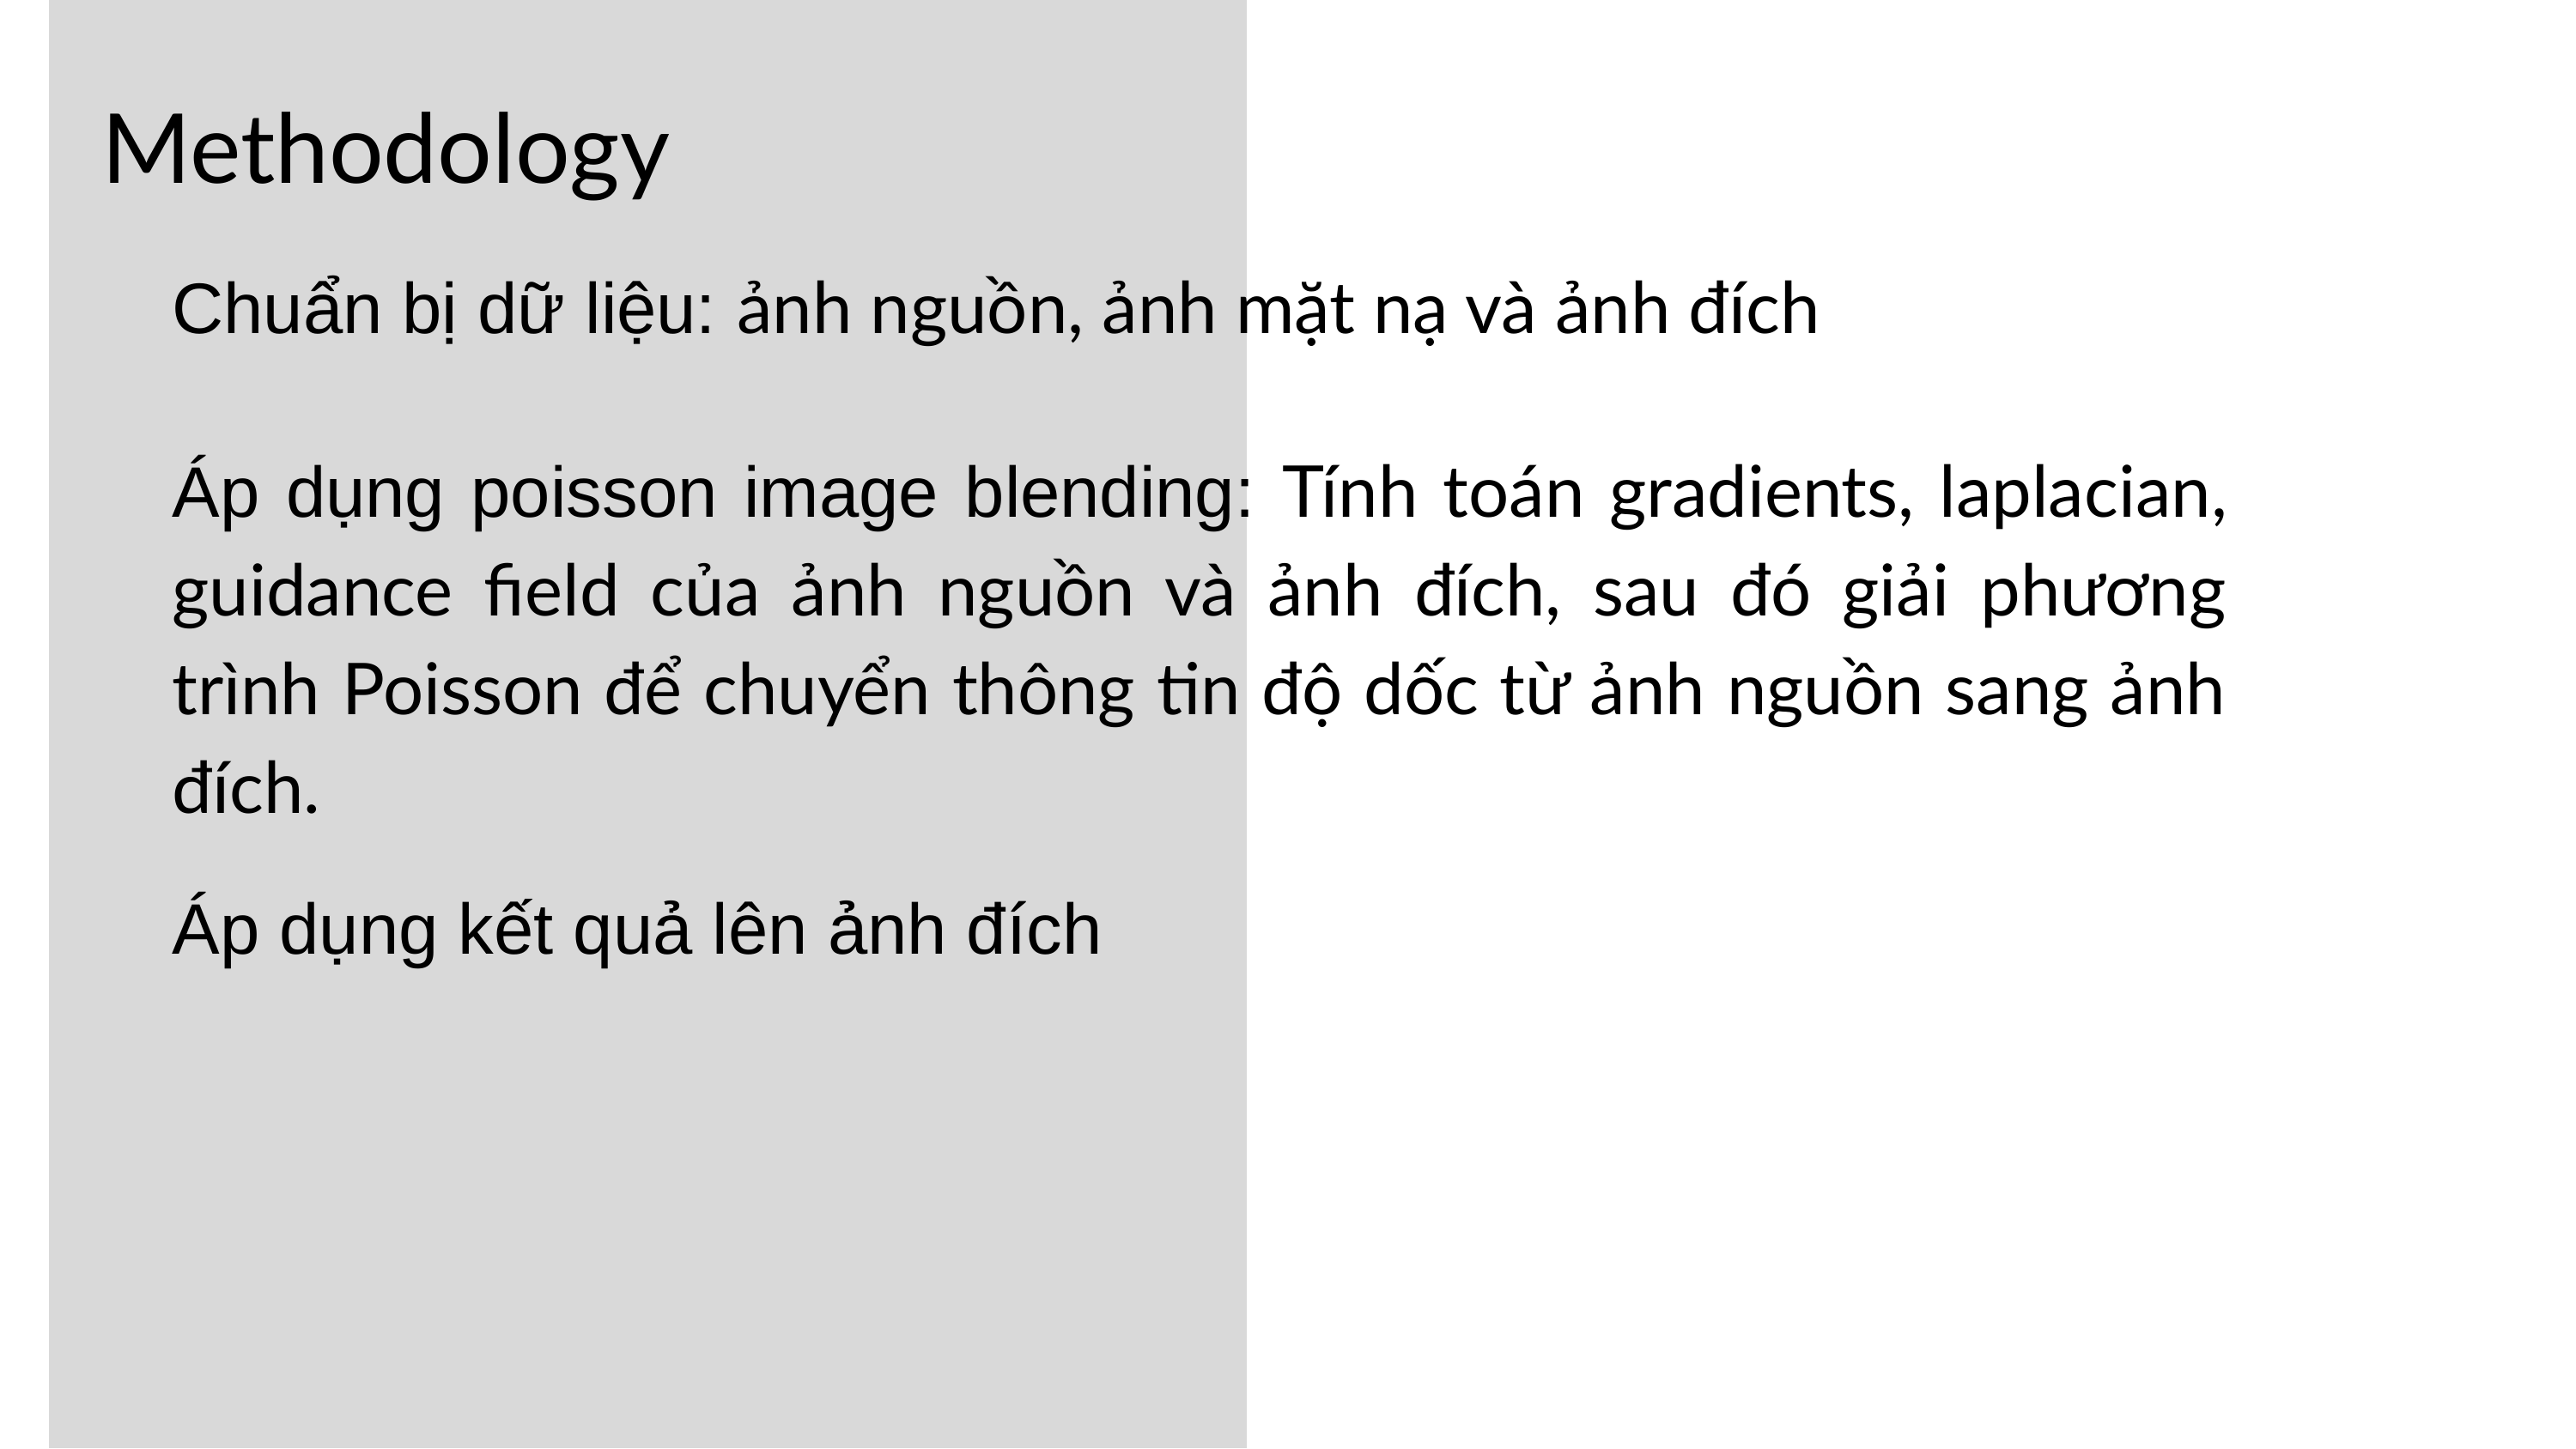

Methodology
Chuẩn bị dữ liệu: ảnh nguồn, ảnh mặt nạ và ảnh đích
Áp dụng poisson image blending: Tính toán gradients, laplacian, guidance field của ảnh nguồn và ảnh đích, sau đó giải phương trình Poisson để chuyển thông tin độ dốc từ ảnh nguồn sang ảnh đích.
Áp dụng kết quả lên ảnh đích